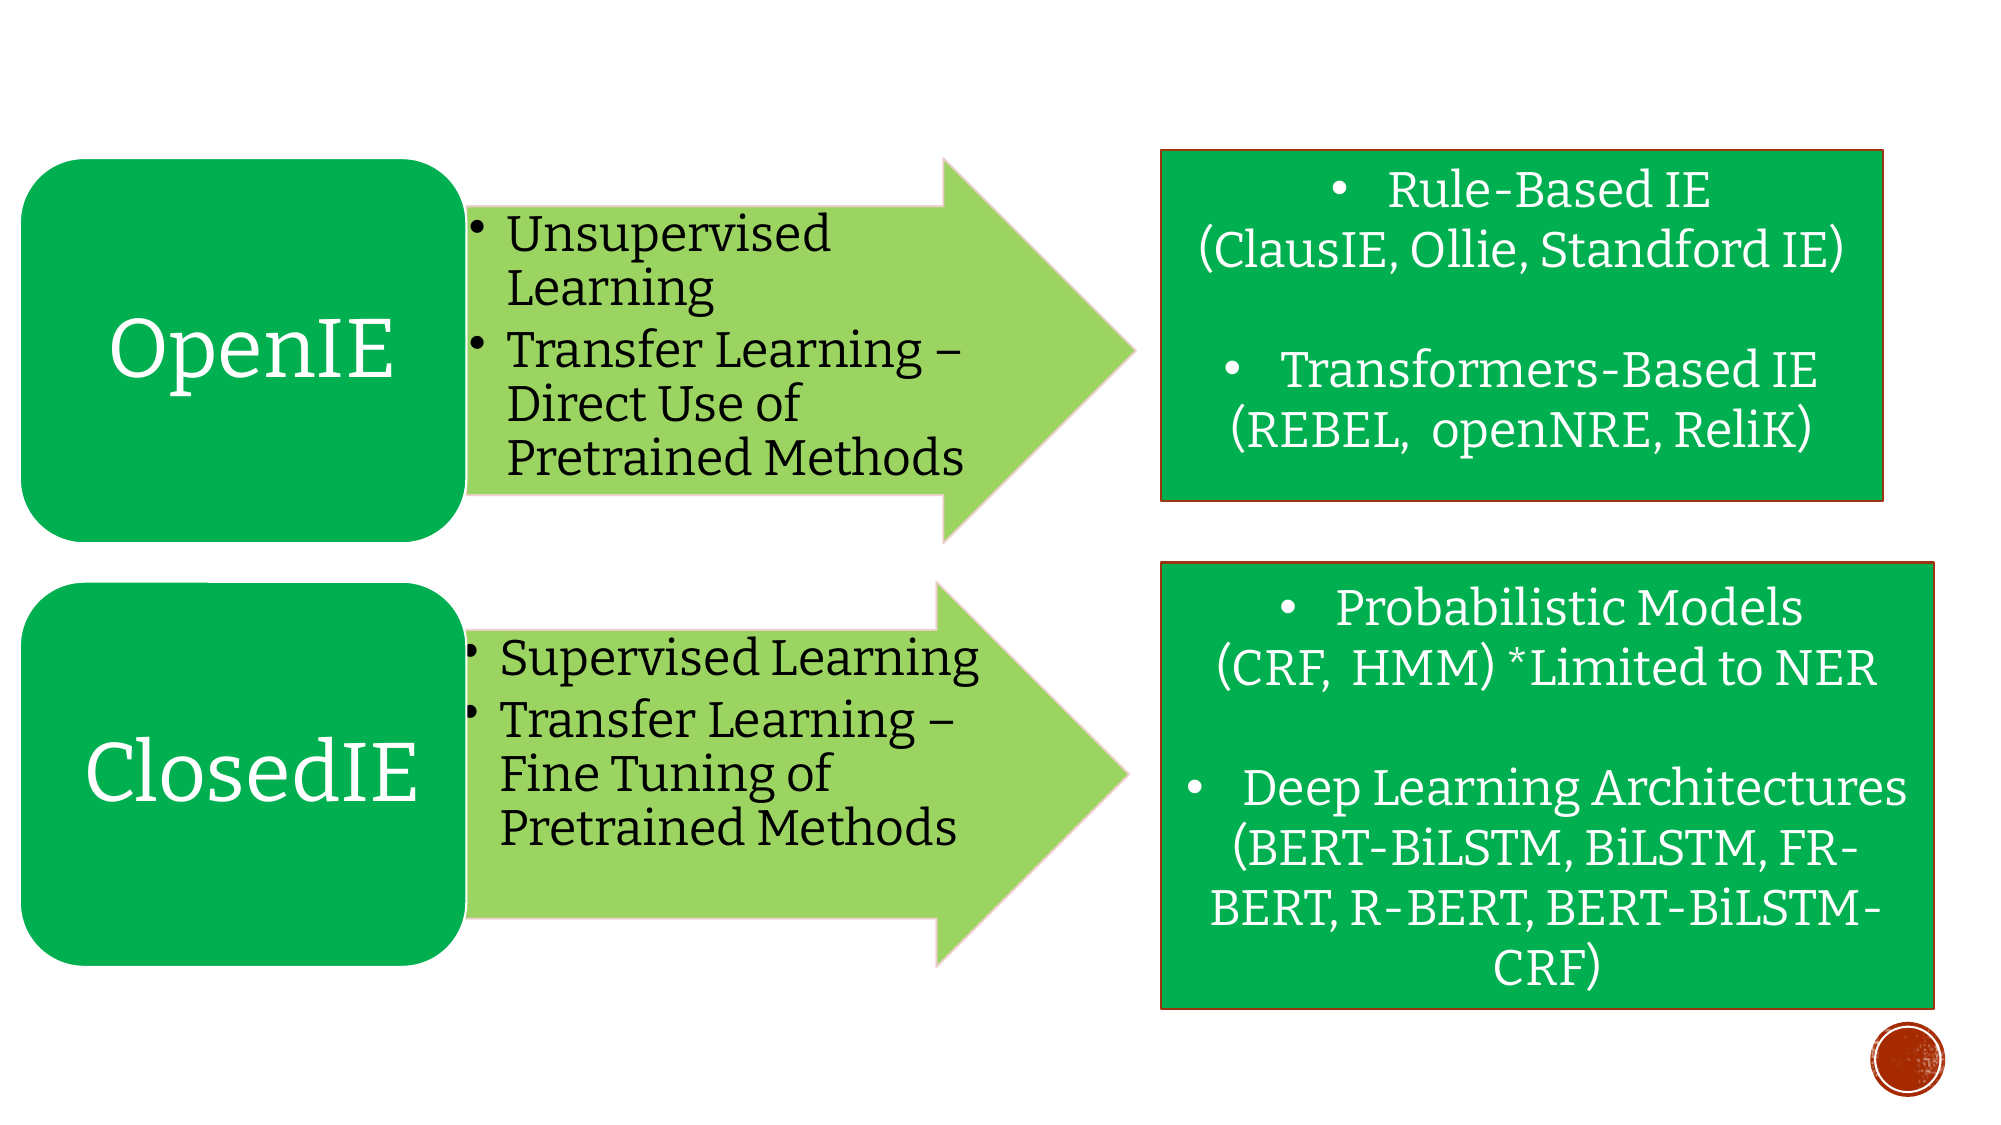

Rule-Based IE
(ClausIE, Ollie, Standford IE)

Transformers-Based IE
(REBEL,  openNRE, ReliK)
Unsupervised Learning
Transfer Learning – Direct Use of Pretrained Methods
OpenIE
Supervised Learning
Transfer Learning – Fine Tuning of Pretrained Methods
ClosedIE

Probabilistic Models
(CRF,  HMM) *Limited to NER

Deep Learning Architectures
(BERT-BiLSTM, BiLSTM, FR-BERT, R-BERT, BERT-BiLSTM-CRF)